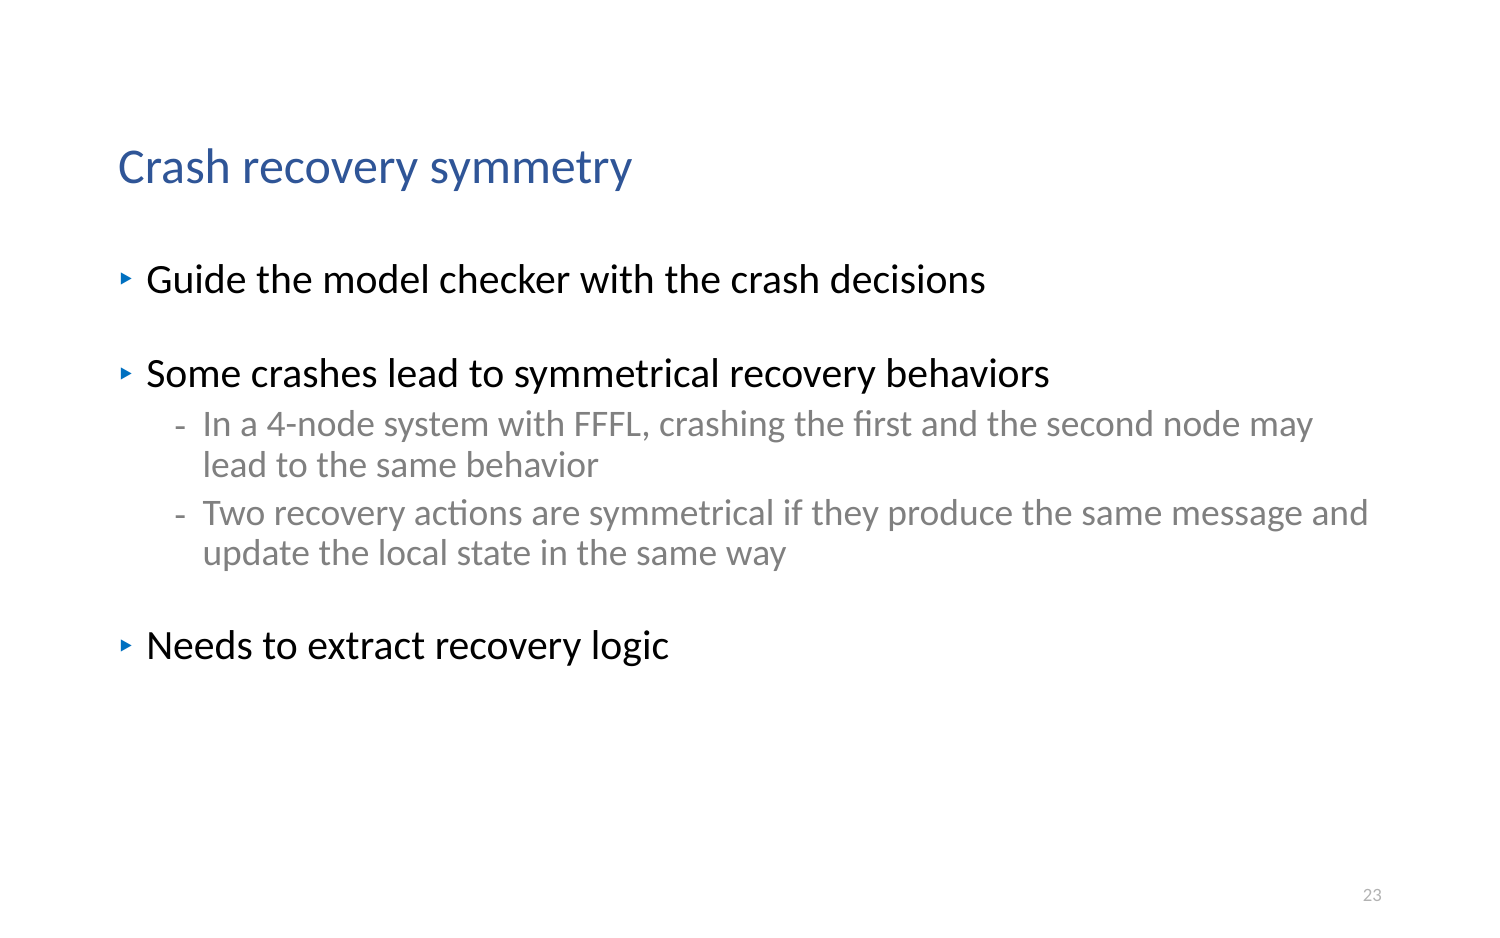

# Crash recovery symmetry
Guide the model checker with the crash decisions

Some crashes lead to symmetrical recovery behaviors
In a 4-node system with FFFL, crashing the first and the second node may lead to the same behavior
Two recovery actions are symmetrical if they produce the same message and update the local state in the same way

Needs to extract recovery logic

23